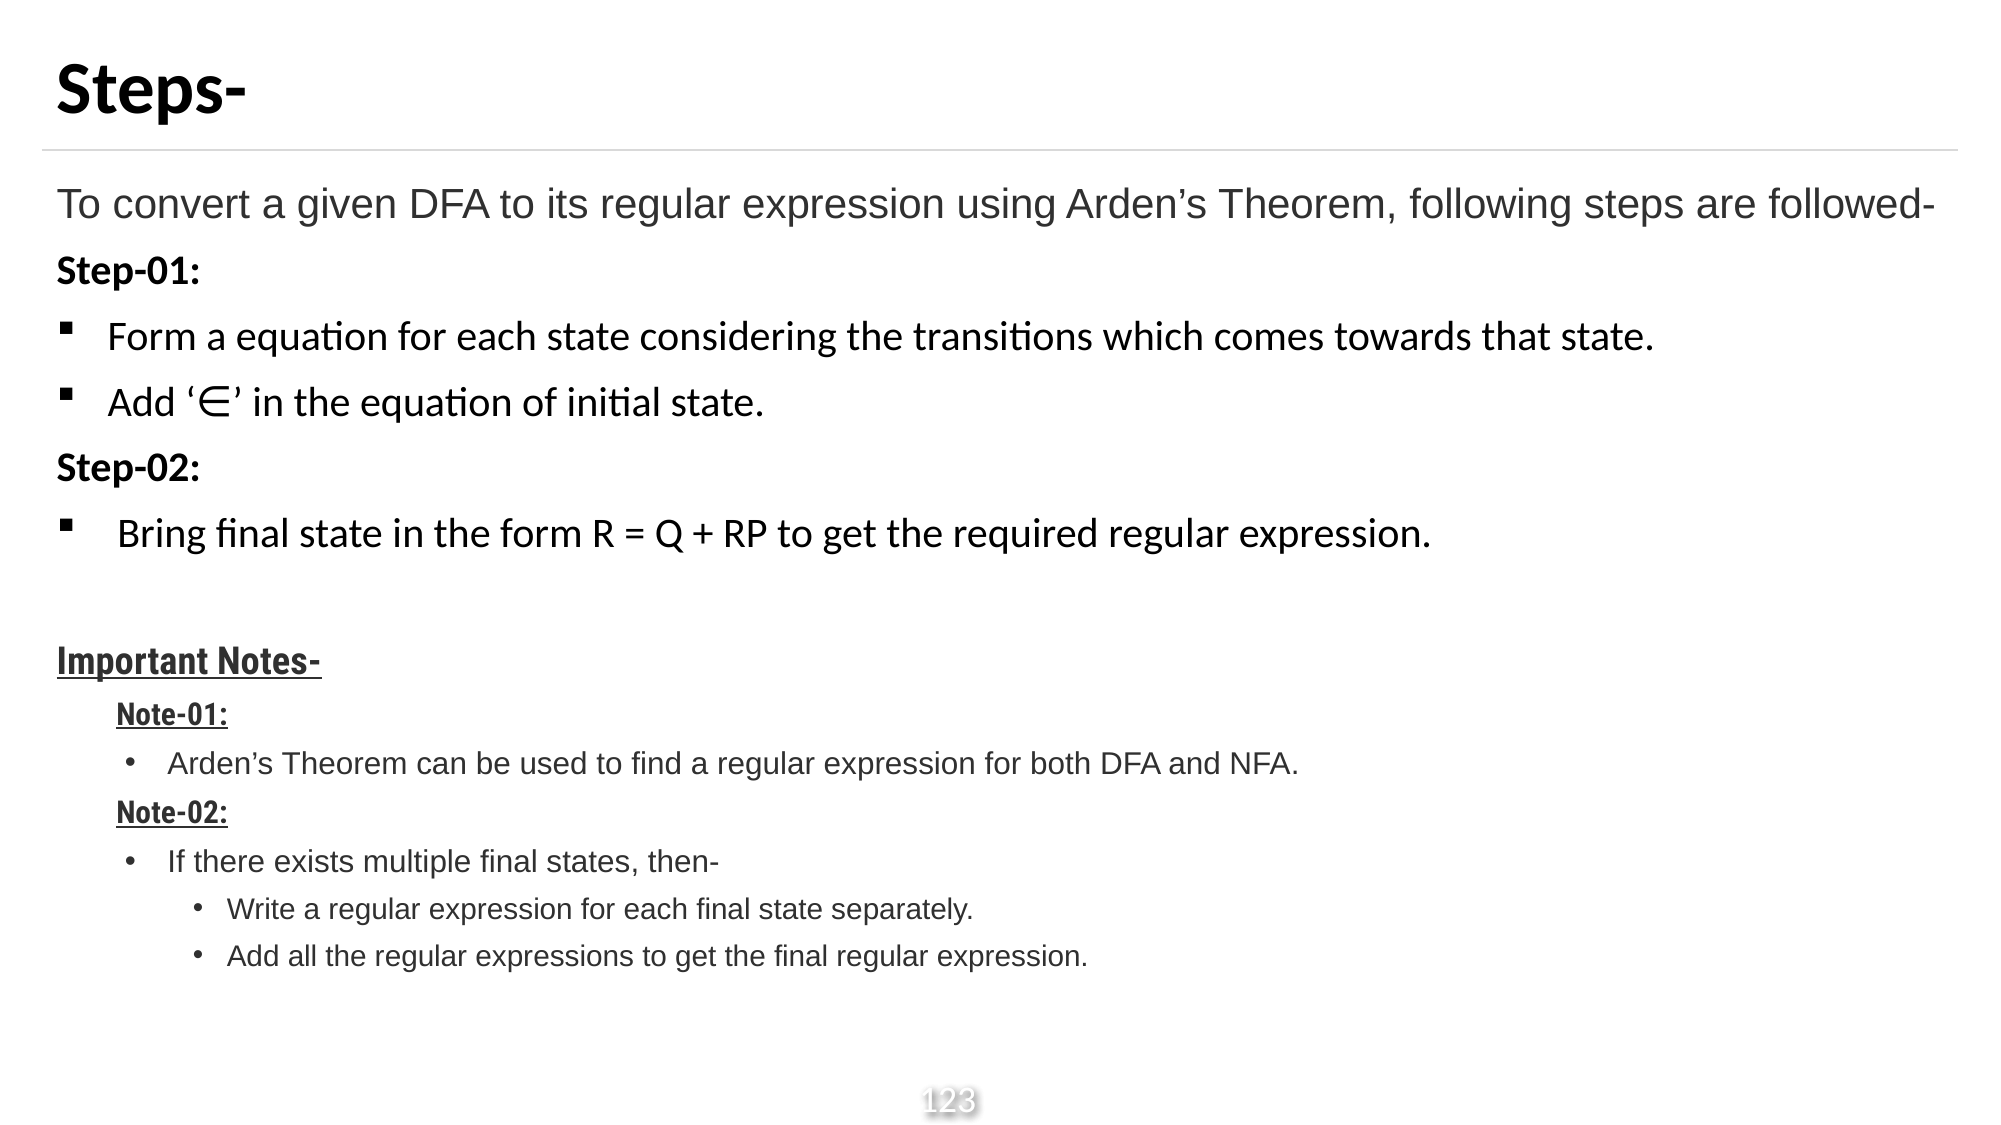

# Steps-
To convert a given DFA to its regular expression using Arden’s Theorem, following steps are followed-
Step-01:
Form a equation for each state considering the transitions which comes towards that state.
Add ‘∈’ in the equation of initial state.
Step-02:
 Bring final state in the form R = Q + RP to get the required regular expression.

Important Notes-
Note-01:
Arden’s Theorem can be used to find a regular expression for both DFA and NFA.
Note-02:
If there exists multiple final states, then-
Write a regular expression for each final state separately.
Add all the regular expressions to get the final regular expression.